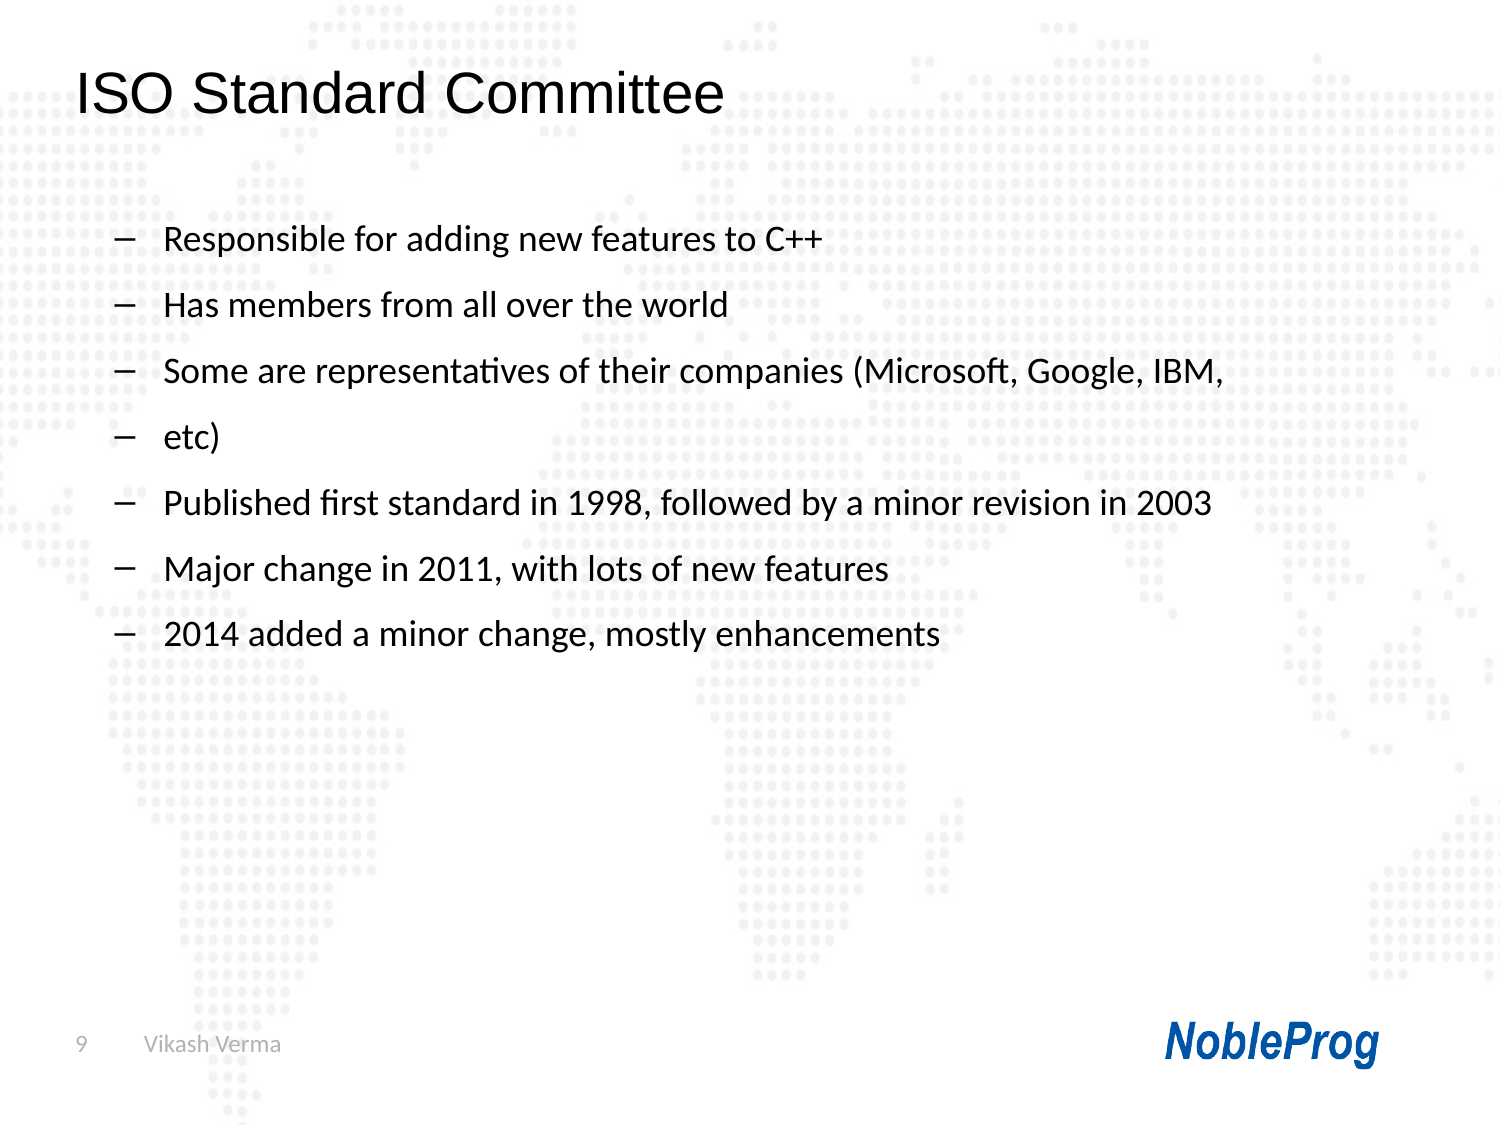

ISO Standard Committee
Responsible for adding new features to C++
Has members from all over the world
Some are representatives of their companies (Microsoft, Google, IBM,
etc)
Published first standard in 1998, followed by a minor revision in 2003
Major change in 2011, with lots of new features
2014 added a minor change, mostly enhancements
9
 Vikash Verma